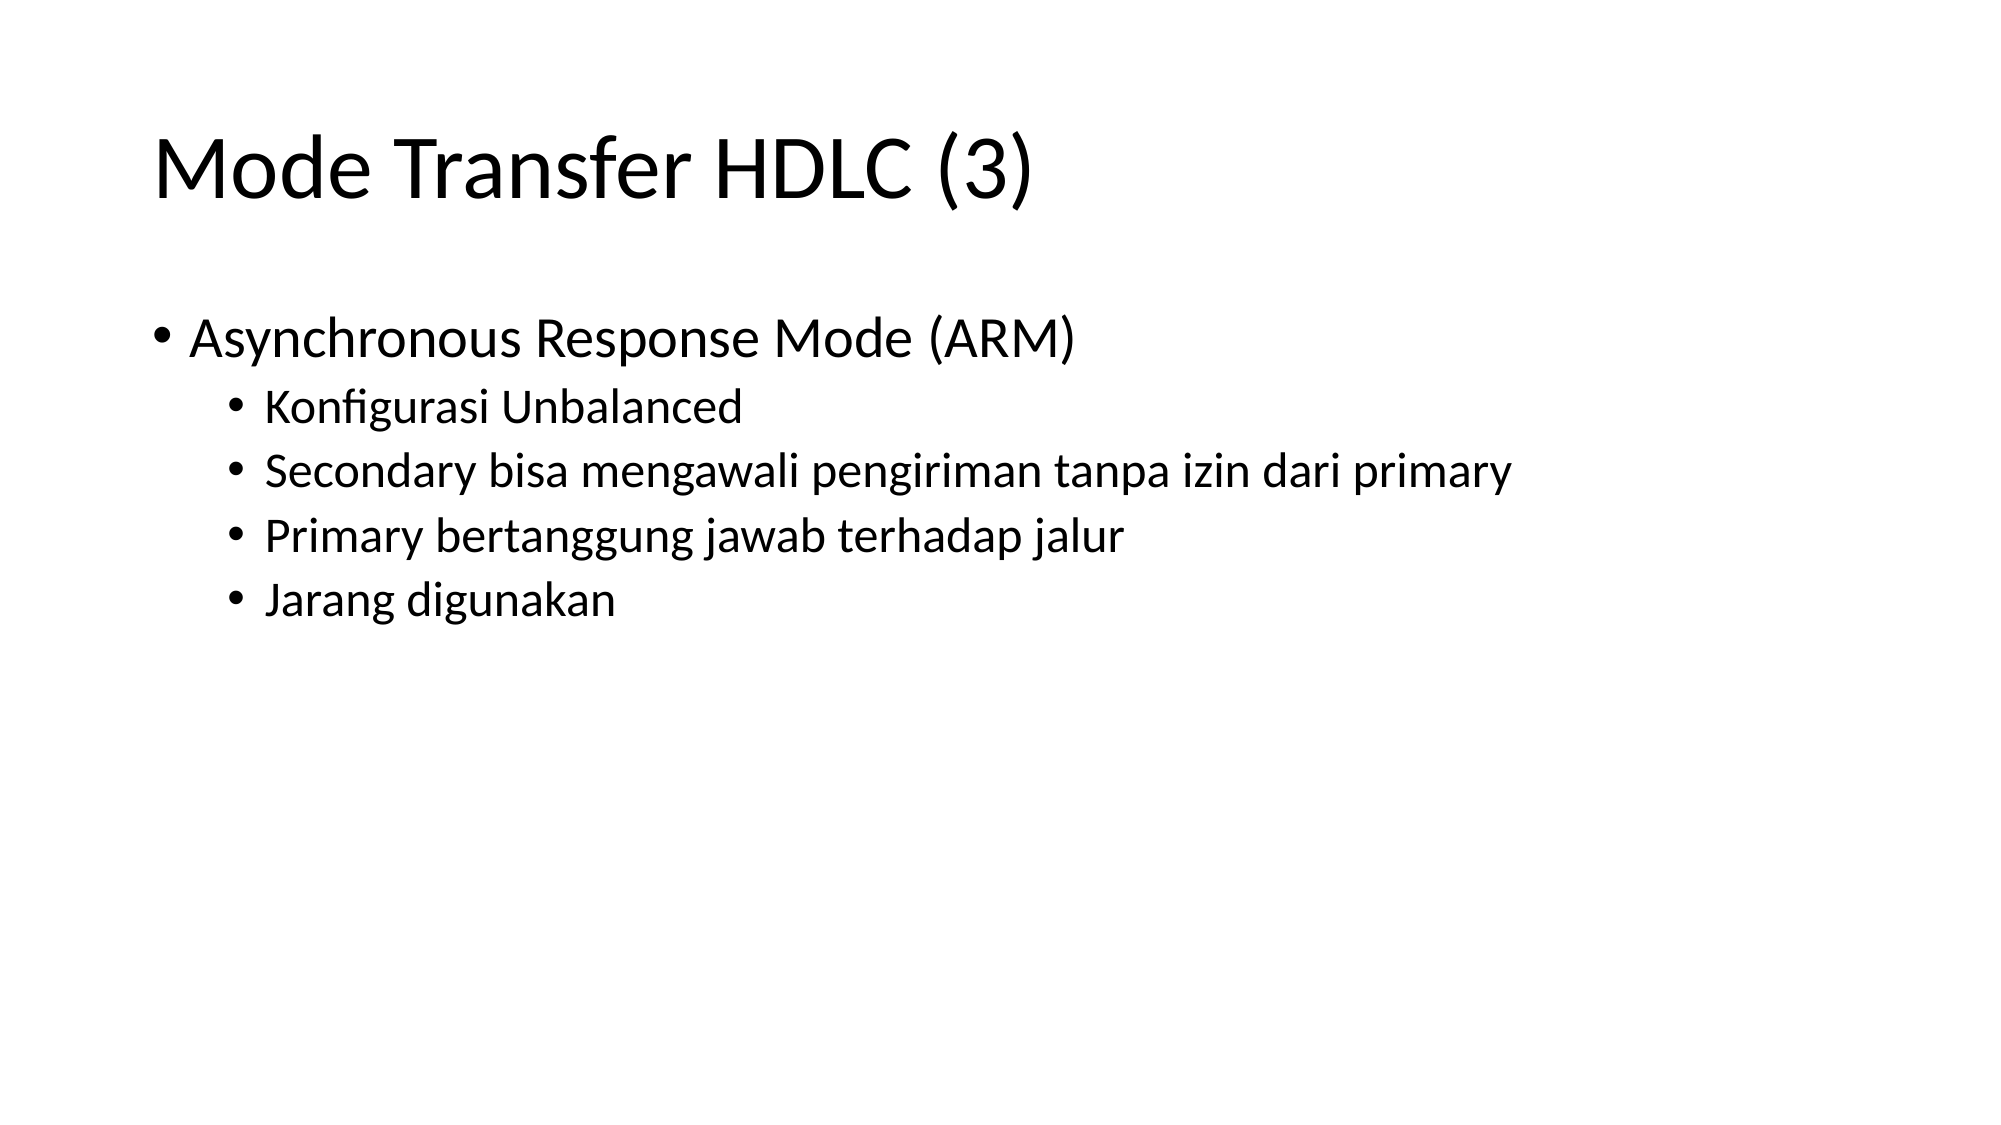

# Mode Transfer HDLC (3)
Asynchronous Response Mode (ARM)
Konfigurasi Unbalanced
Secondary bisa mengawali pengiriman tanpa izin dari primary
Primary bertanggung jawab terhadap jalur
Jarang digunakan